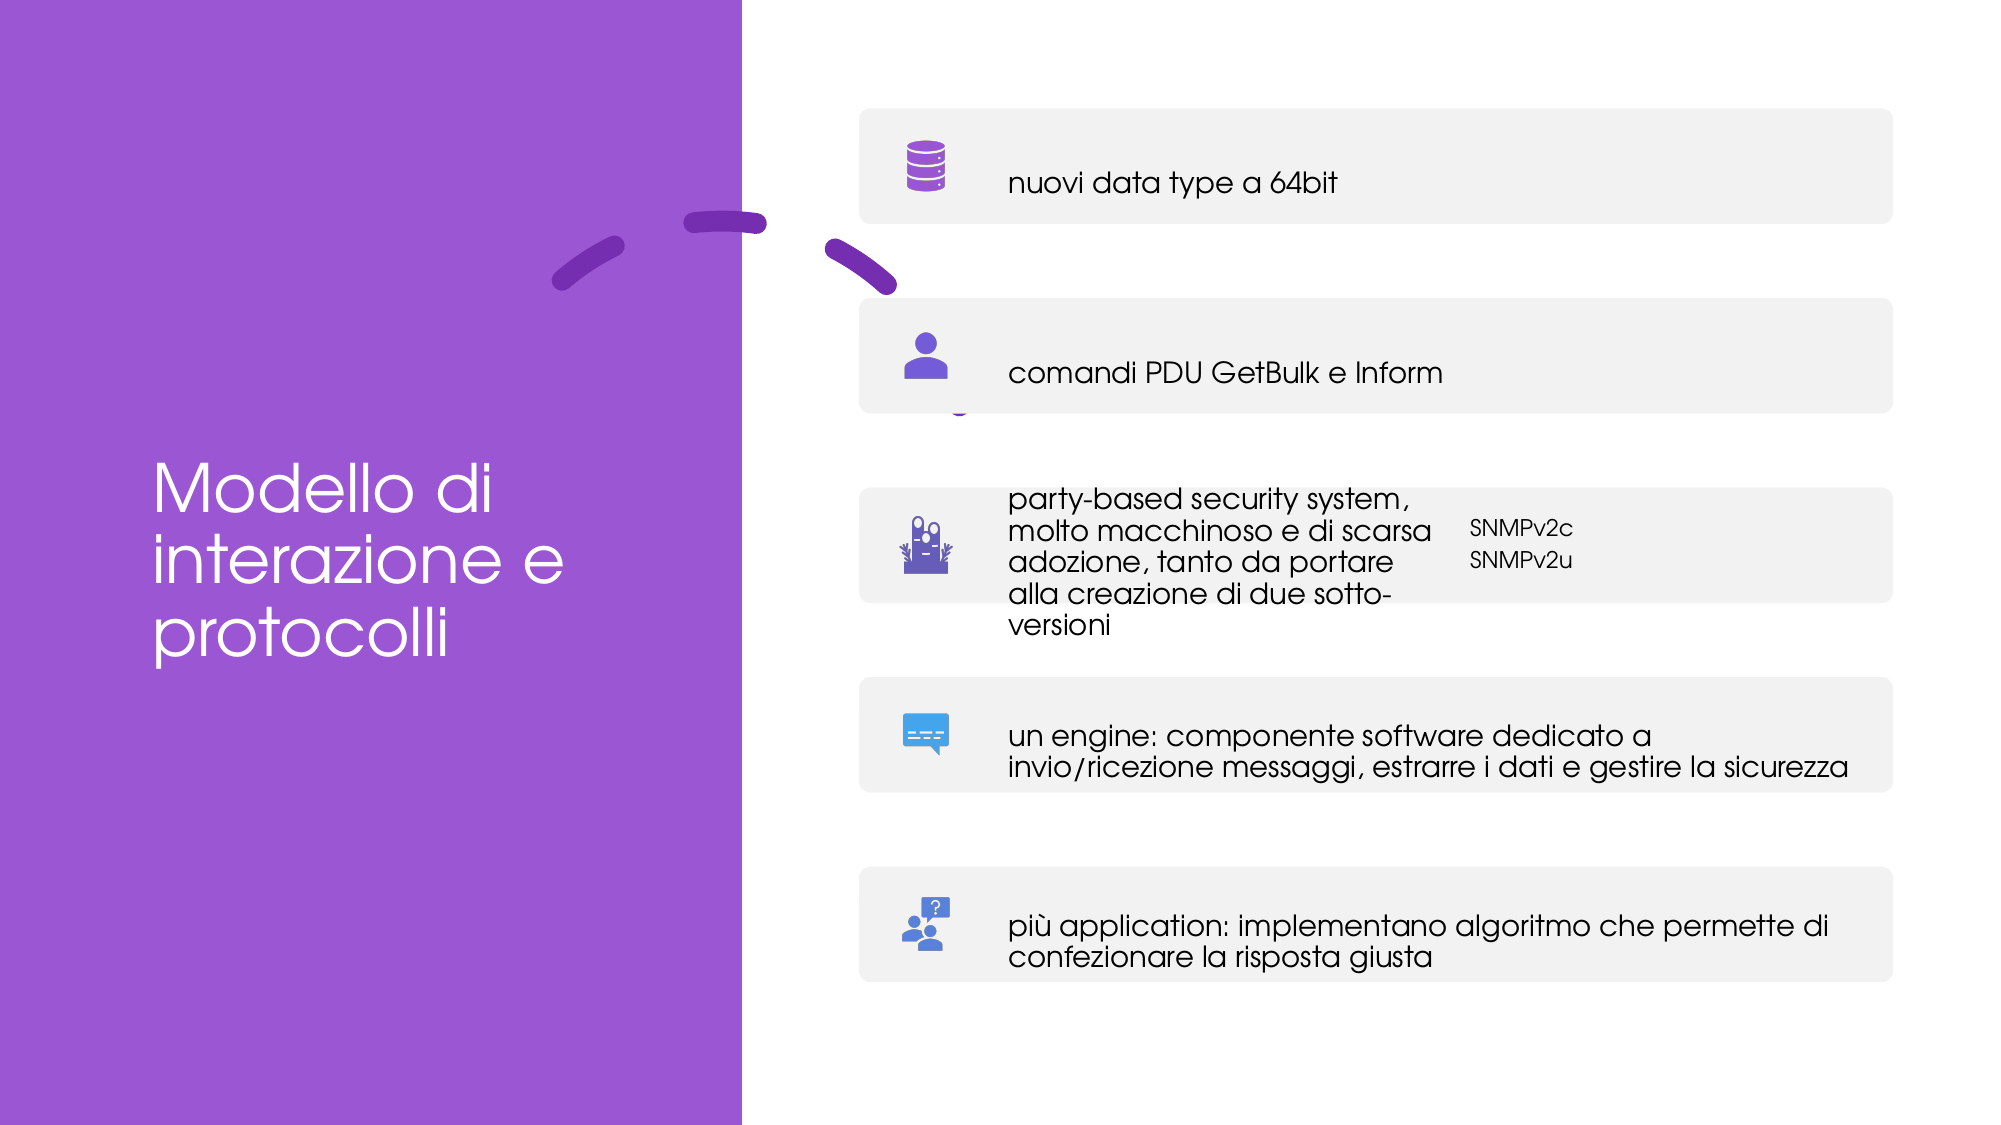

# Modello di interazione e protocolli
nuovi data type a 64bit
comandi PDU GetBulk e Inform
party-based security system, molto macchinoso e di scarsa adozione, tanto da portare alla creazione di due sotto-versioni
SNMPv2c
SNMPv2u
un engine: componente software dedicato a invio/ricezione messaggi, estrarre i dati e gestire la sicurezza
più application: implementano algoritmo che permette di confezionare la risposta giusta